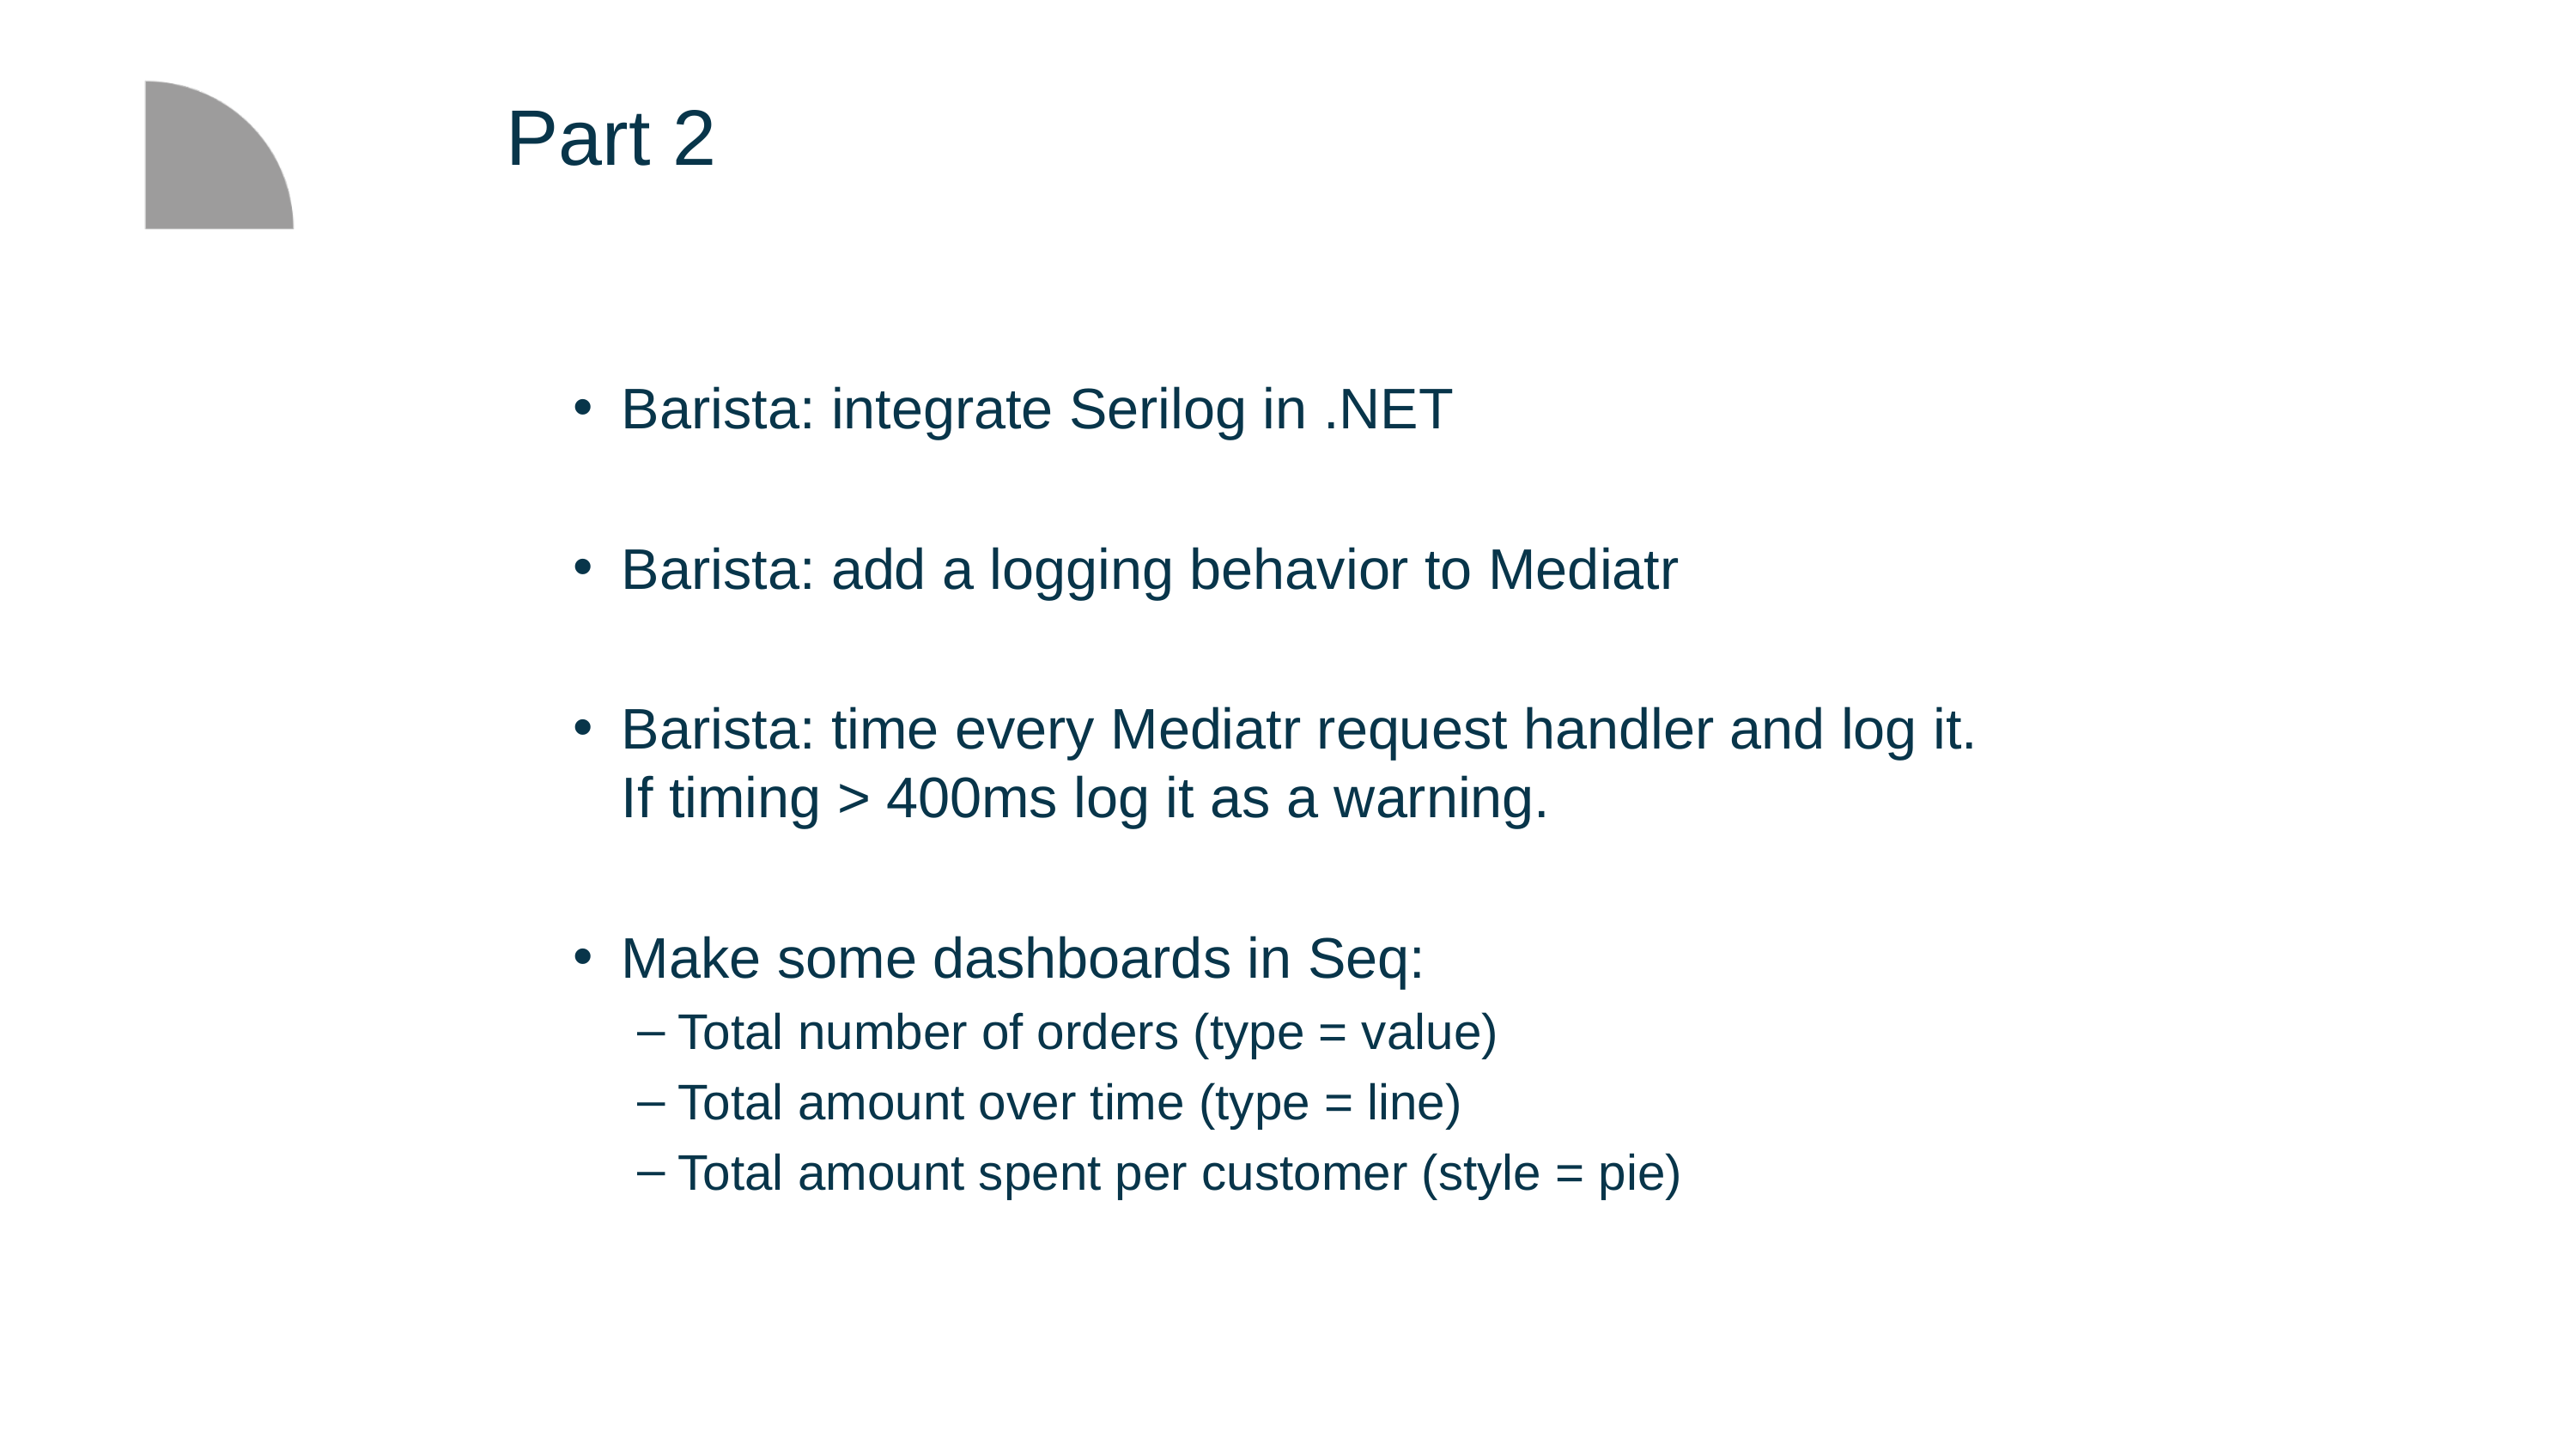

# Part 2
Barista: integrate Serilog in .NET

Barista: add a logging behavior to Mediatr

Barista: time every Mediatr request handler and log it. If timing > 400ms log it as a warning.

Make some dashboards in Seq:
Total number of orders (type = value)
Total amount over time (type = line)
Total amount spent per customer (style = pie)